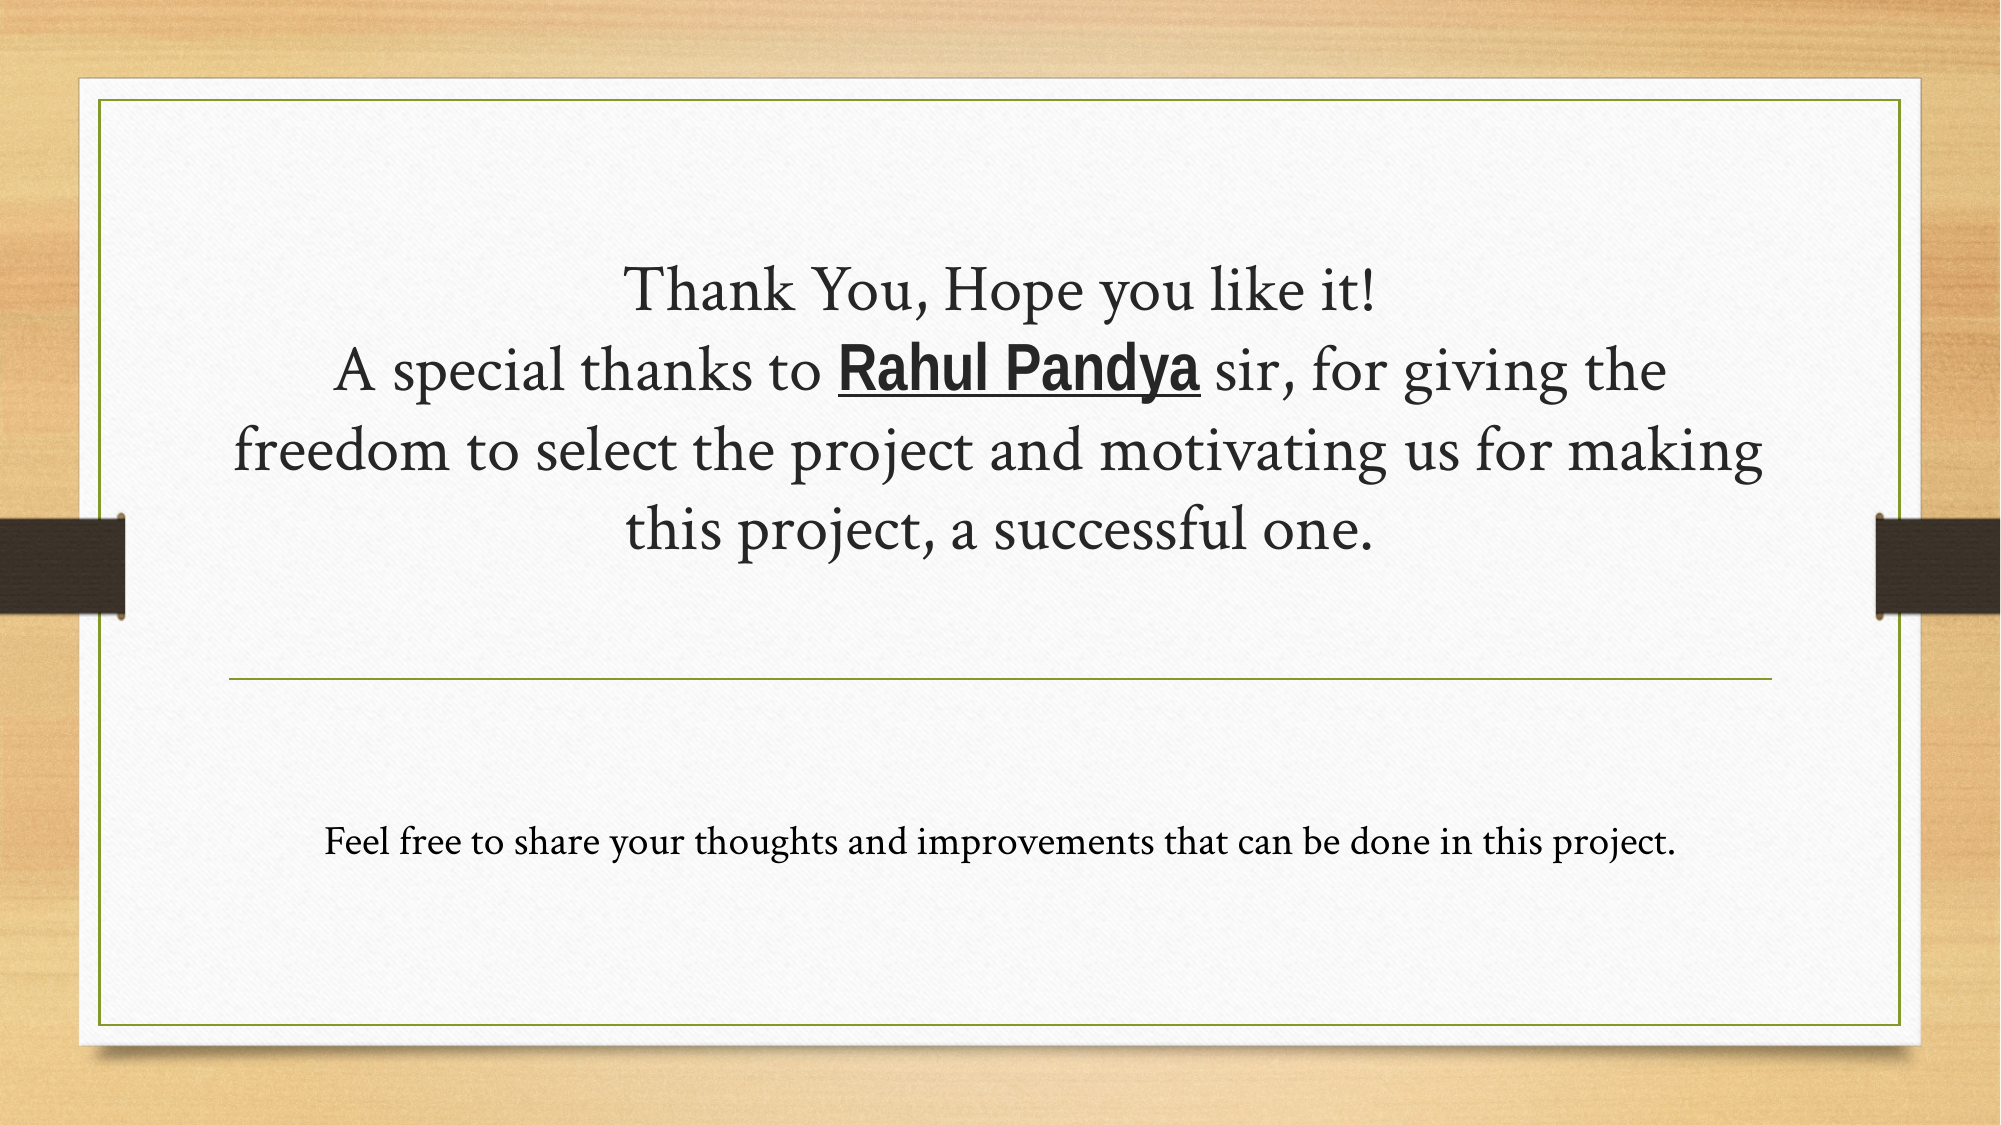

# Thank You, Hope you like it! A special thanks to Rahul Pandya sir, for giving the freedom to select the project and motivating us for making this project, a successful one.
Feel free to share your thoughts and improvements that can be done in this project.